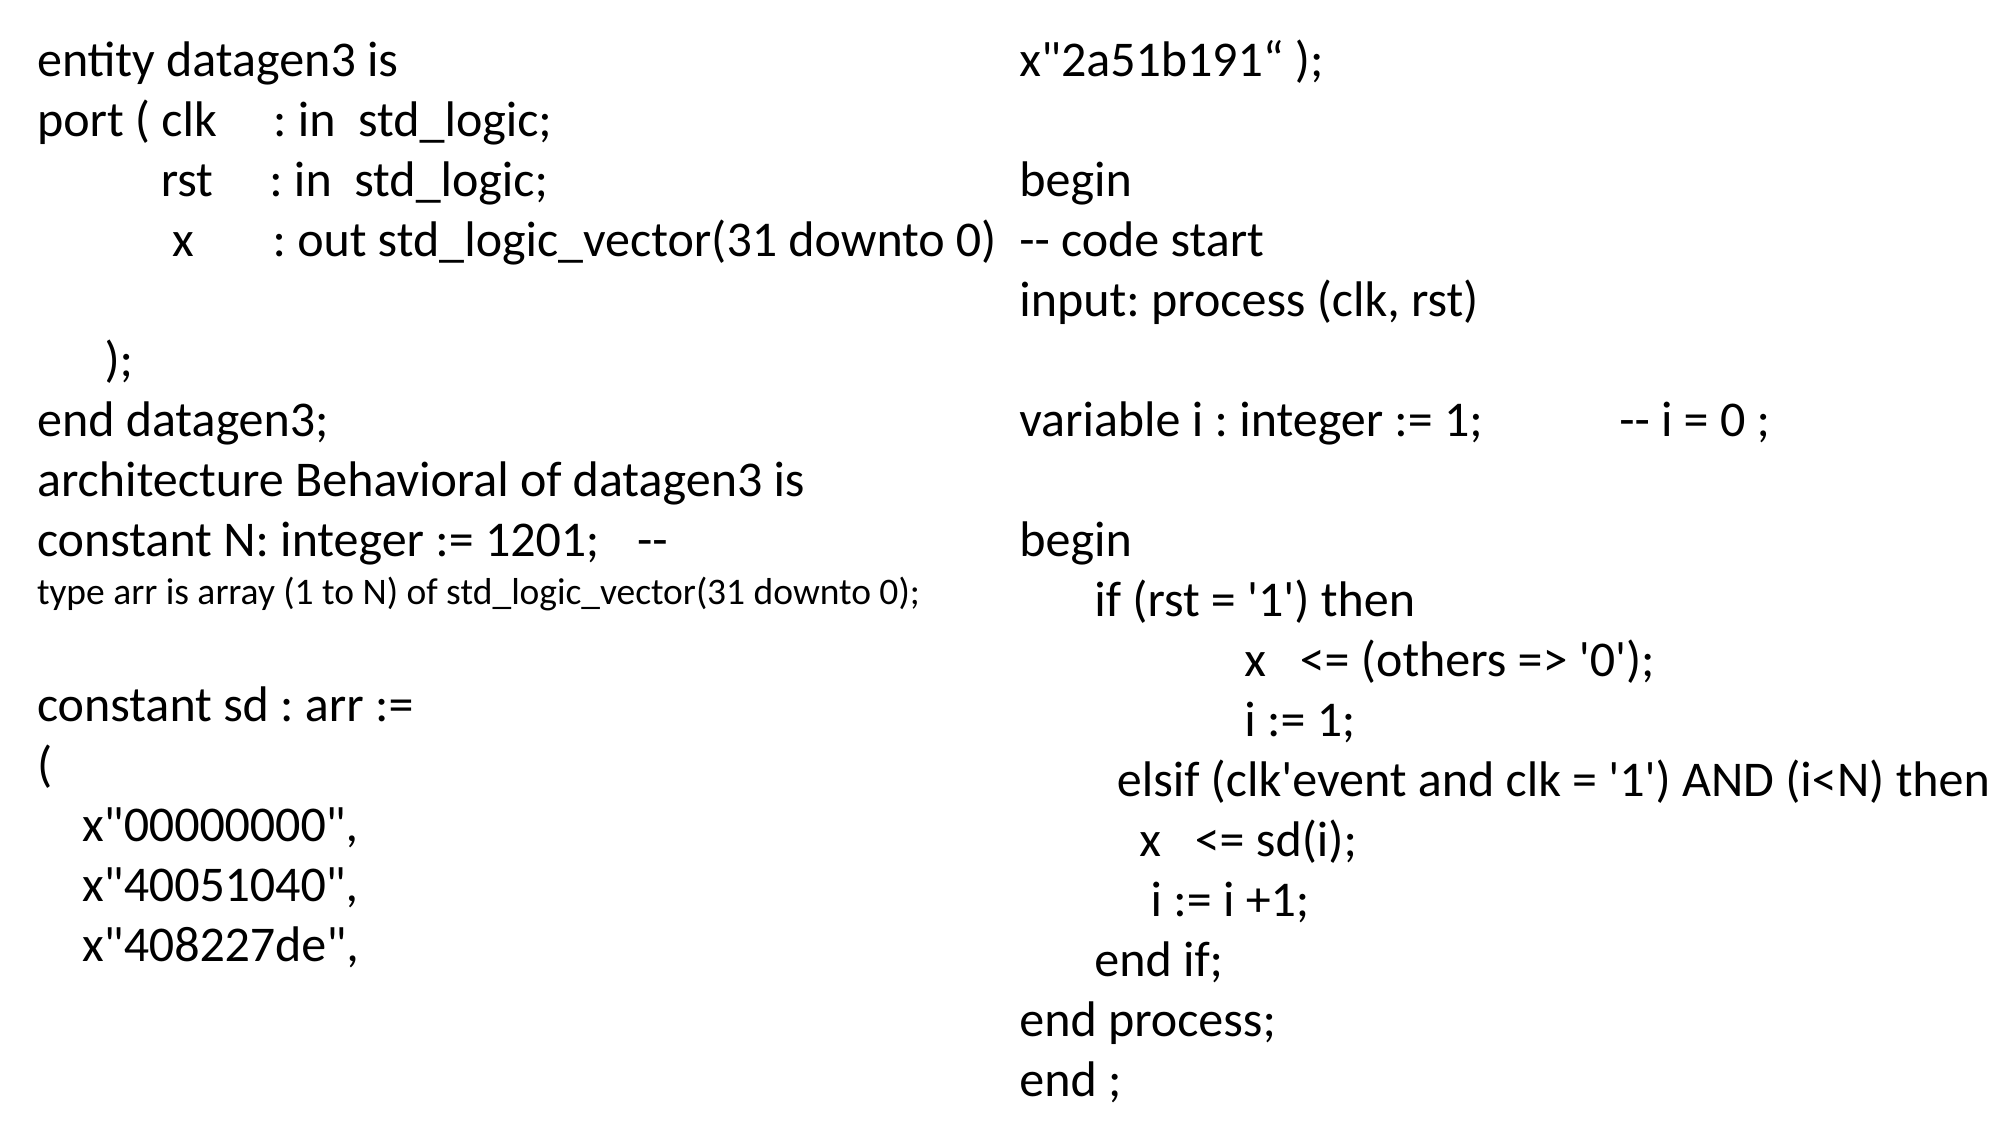

entity datagen3 is
port ( clk     : in  std_logic;
           rst     : in  std_logic;
            x       : out std_logic_vector(31 downto 0)
      );
end datagen3;
architecture Behavioral of datagen3 is
constant N: integer := 1201;	--
type arr is array (1 to N) of std_logic_vector(31 downto 0);

constant sd : arr :=
(
    x"00000000",
    x"40051040",
    x"408227de",
x"2a51b191“ );

begin
-- code start
input: process (clk, rst)
variable i : integer := 1;	-- i = 0 ;
begin
if (rst = '1') then
	x   <= (others => '0');
	i := 1;
  elsif (clk'event and clk = '1') AND (i<N) then
    x   <= sd(i);
     i := i +1;
end if;
end process;
end ;